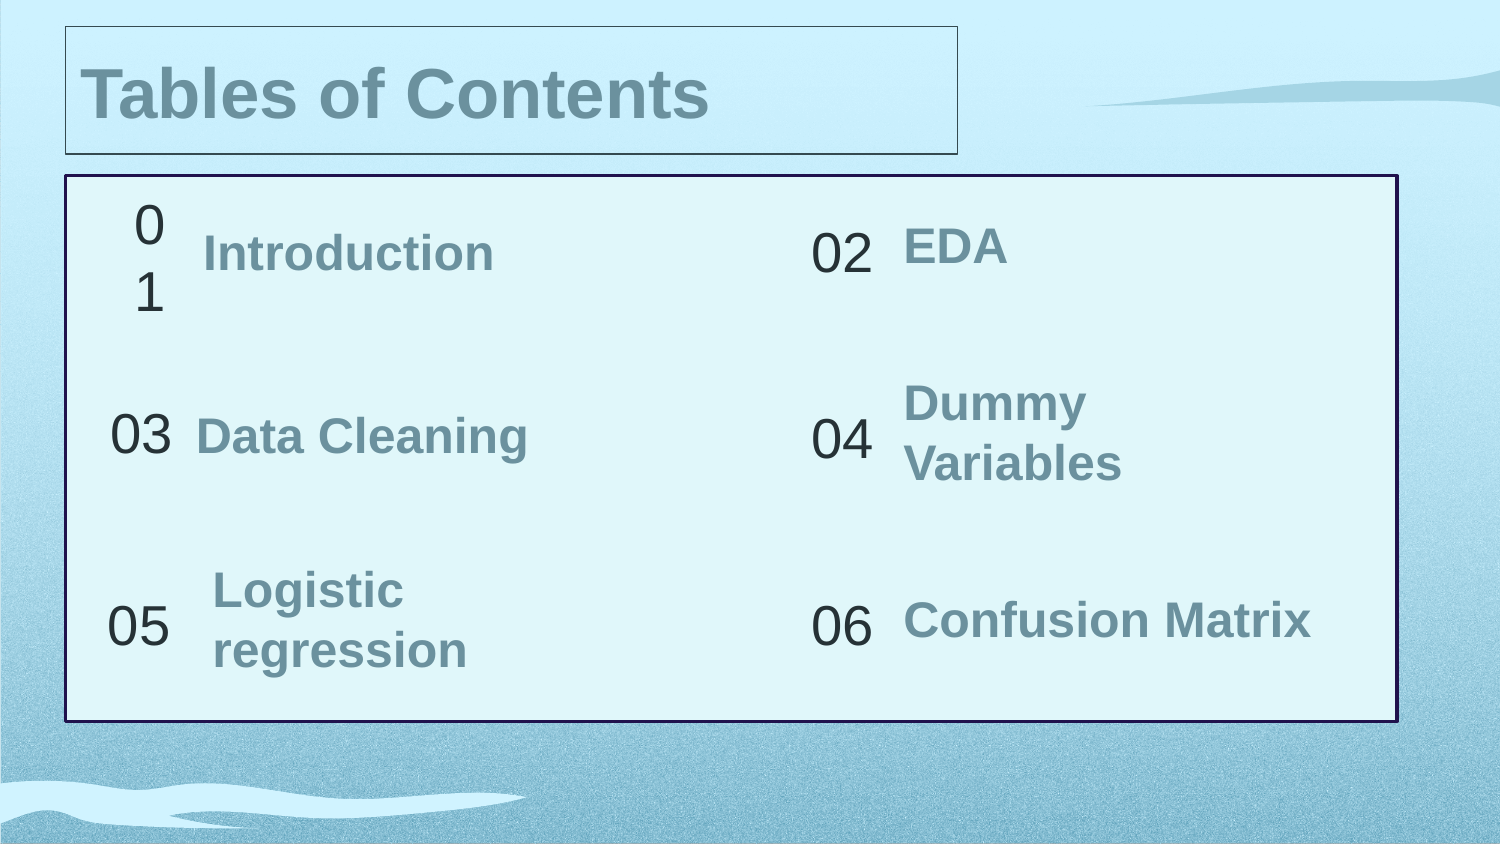

Tables of Contents

02
01
# EDA
Introduction
03
04
Dummy Variables
Data Cleaning
05
06
Logistic regression
Confusion Matrix